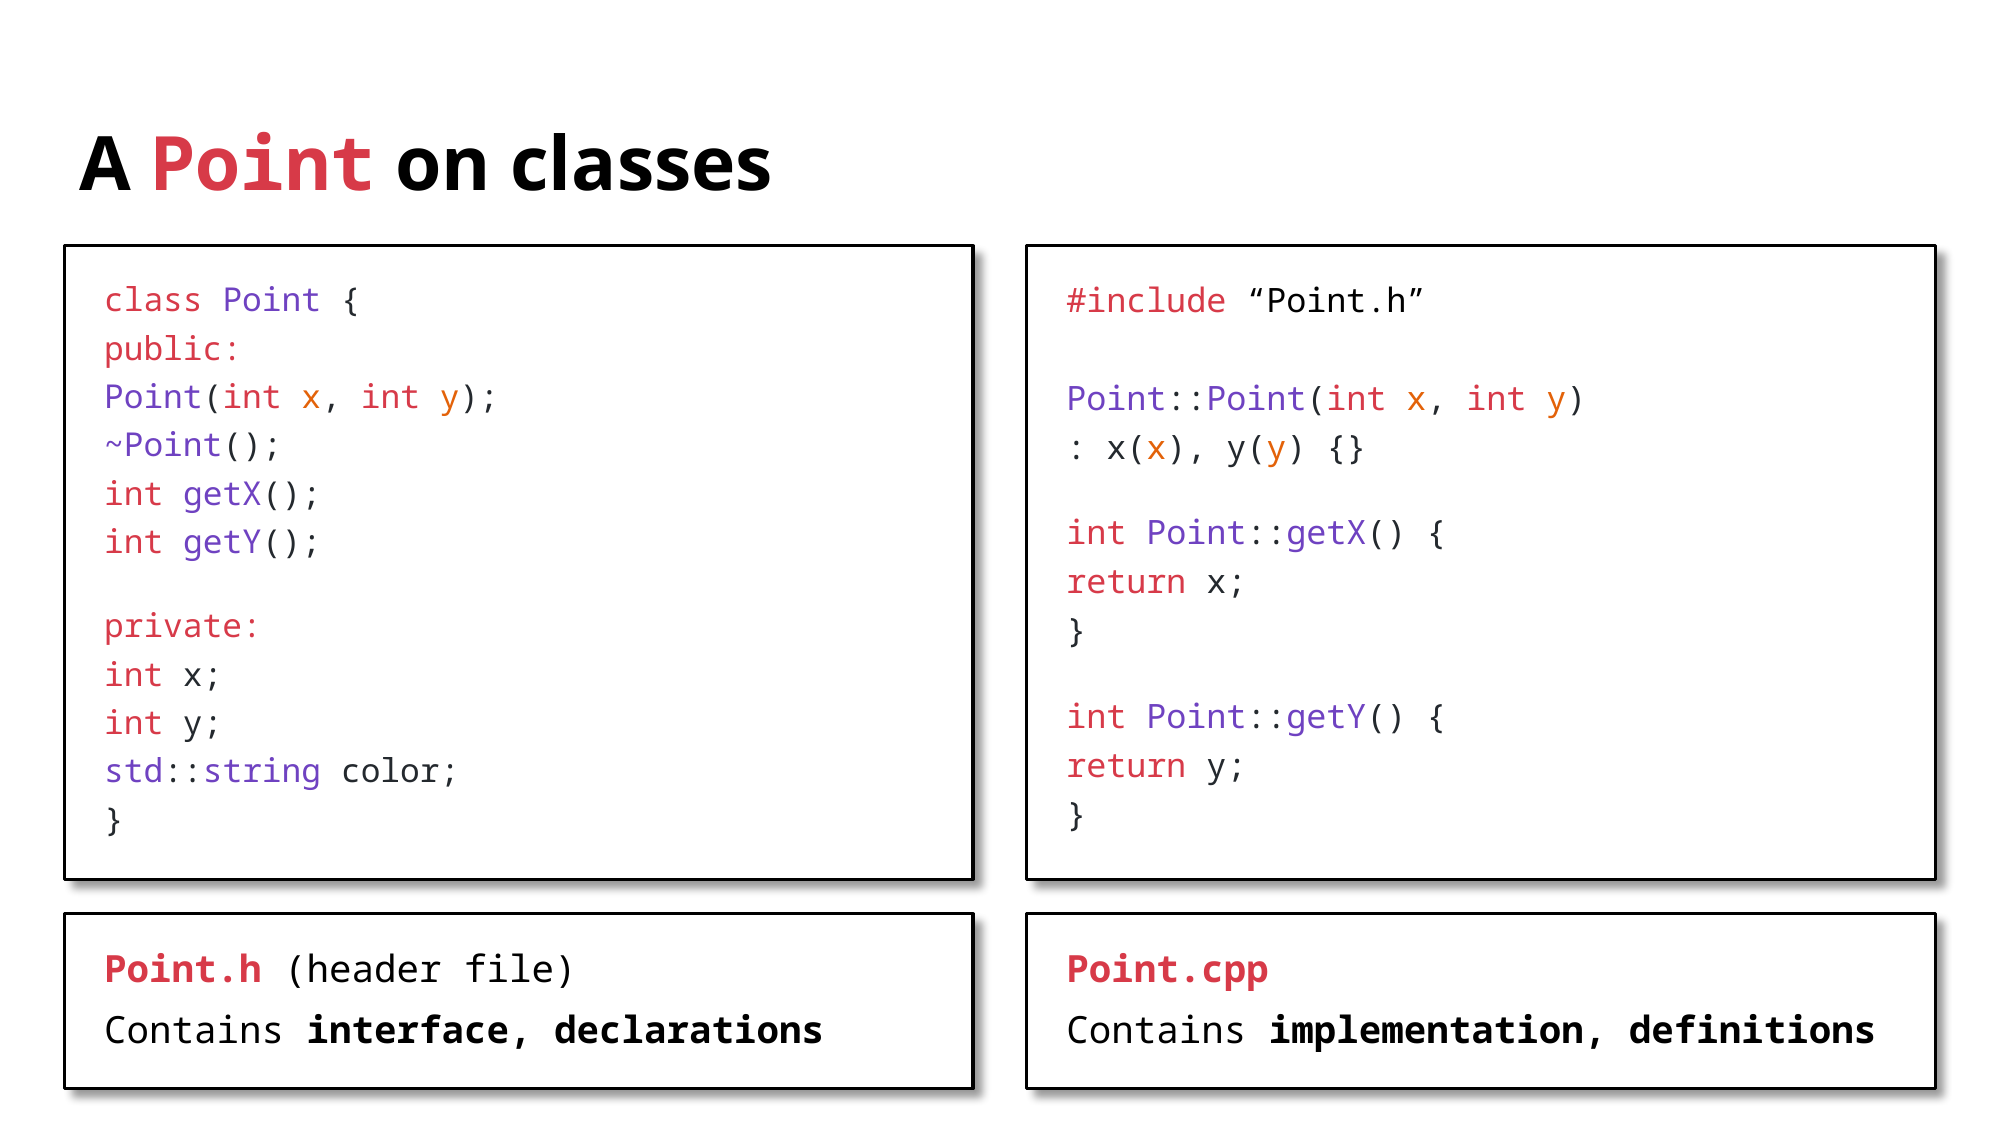

# A Point on classes
class Point {
public:
	Point(int x, int y);
	~Point();
	int getX();
	int getY();
private:
	int x;
	int y;
	std::string color;
}
#include “Point.h”

Point::Point(int x, int y)
	: x(x), y(y) {}
int Point::getX() {
	return x;
}
int Point::getY() {
	return y;
}
Point.h (header file)
Contains interface, declarations
Point.cpp
Contains implementation, definitions